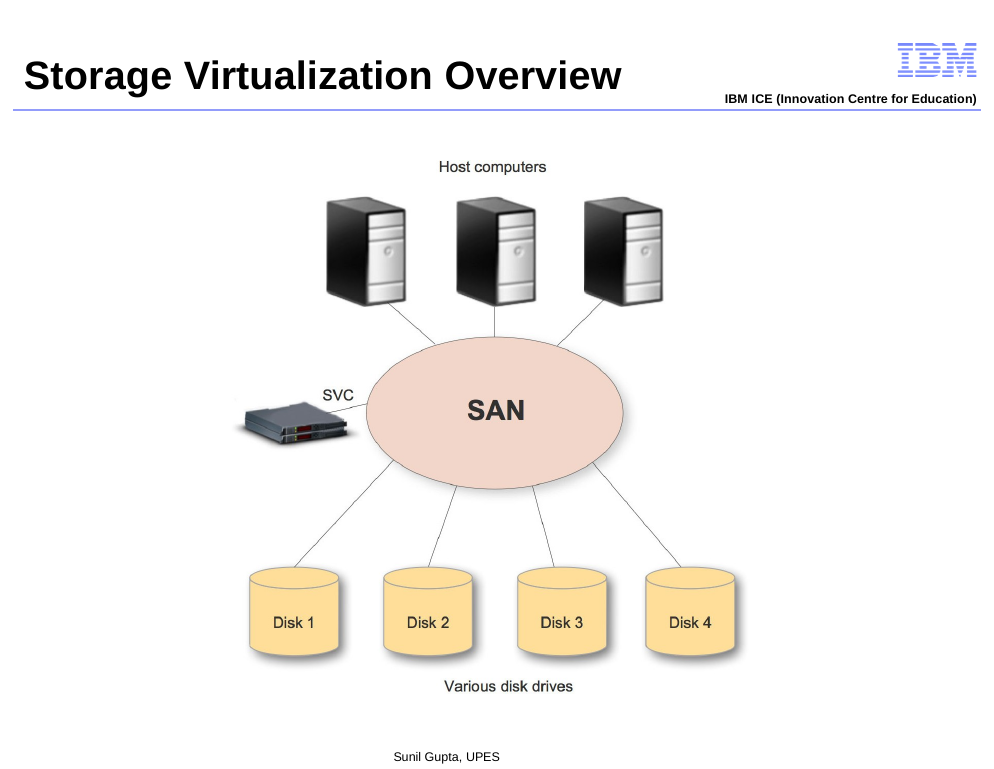

# Storage Virtualization Overview
IBM ICE (Innovation Centre for Education)

Sunil Gupta, UPES